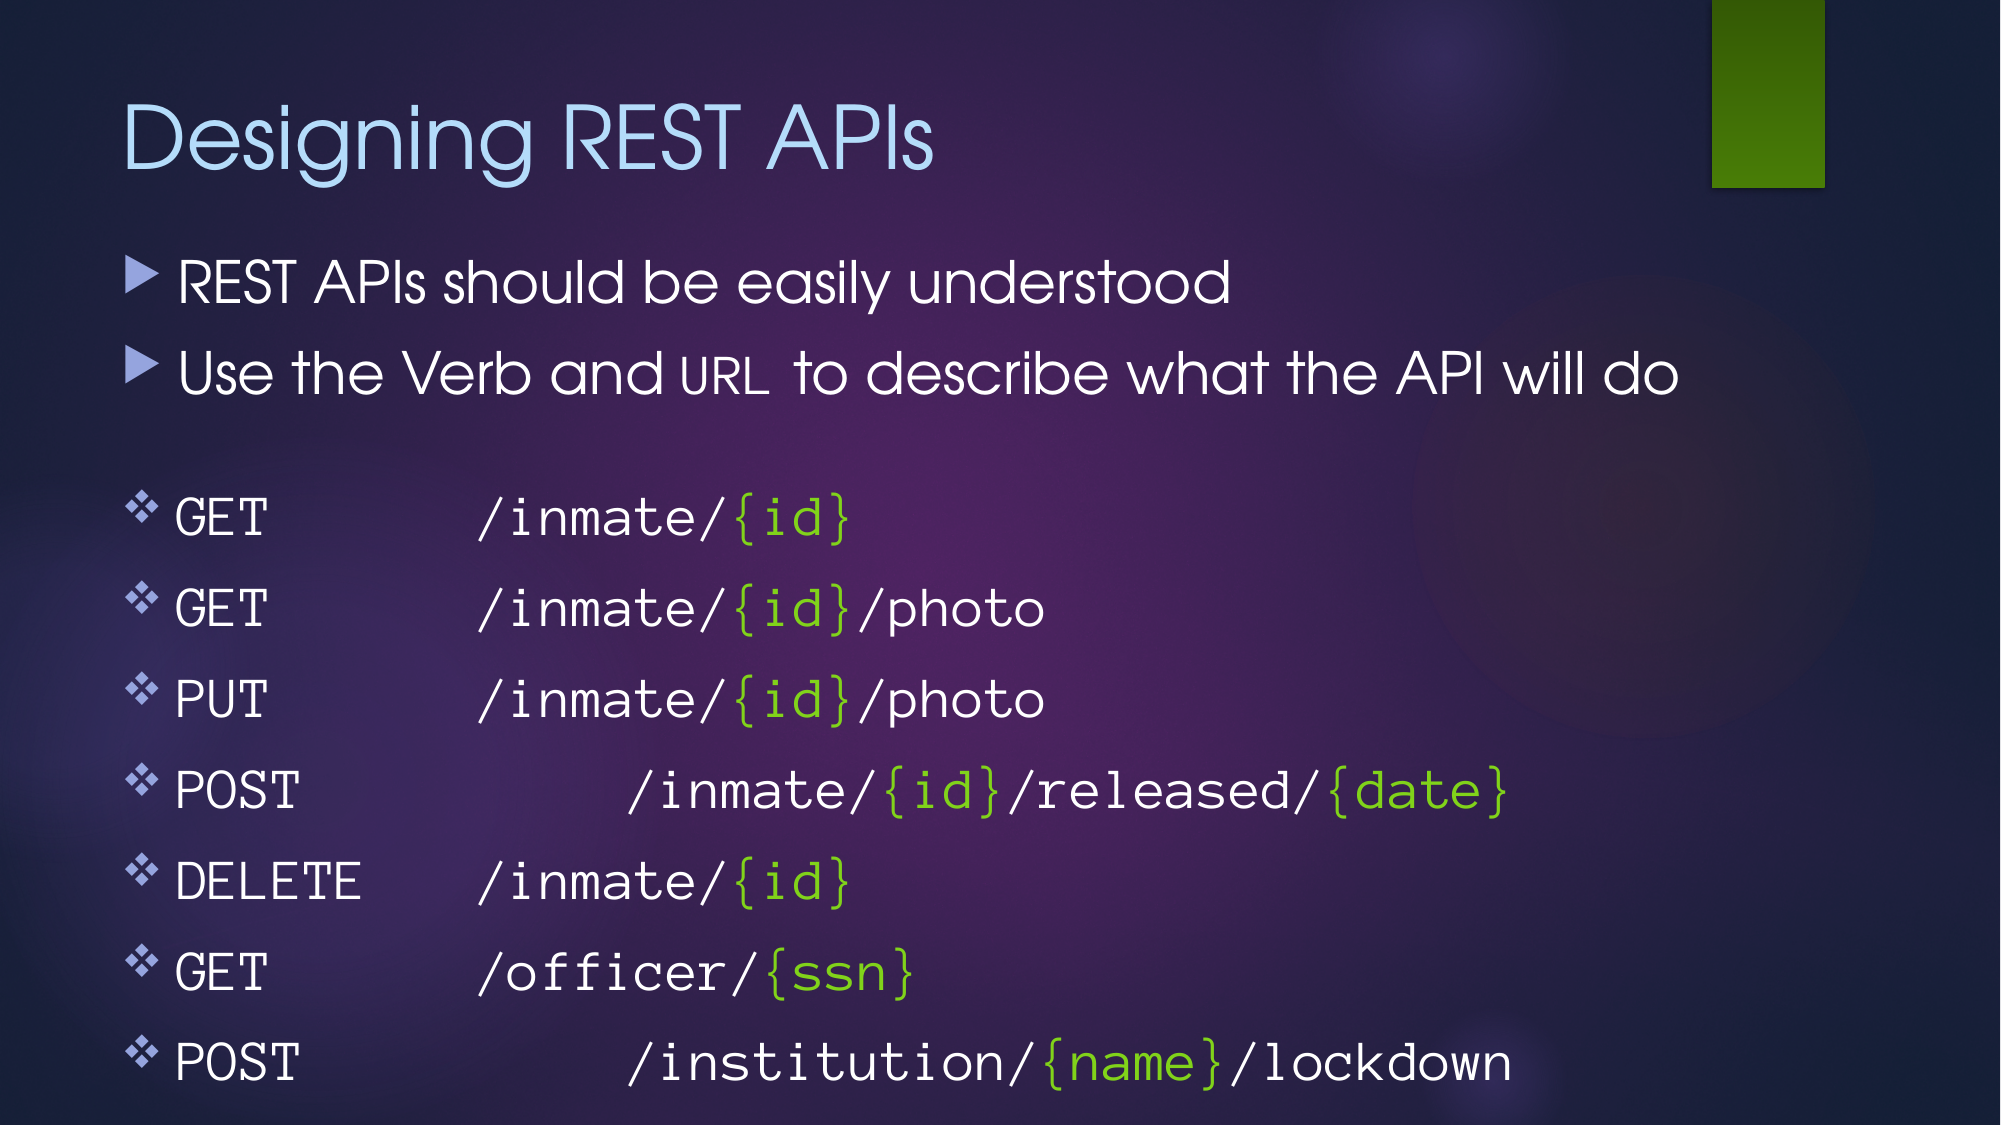

# Designing REST APIs
REST APIs should be easily understood
Use the Verb and URL to describe what the API will do

GET		/inmate/{id}
GET 		/inmate/{id}/photo
PUT 		/inmate/{id}/photo
POST 		/inmate/{id}/released/{date}
DELETE 	/inmate/{id}
GET 		/officer/{ssn}
POST 		/institution/{name}/lockdown